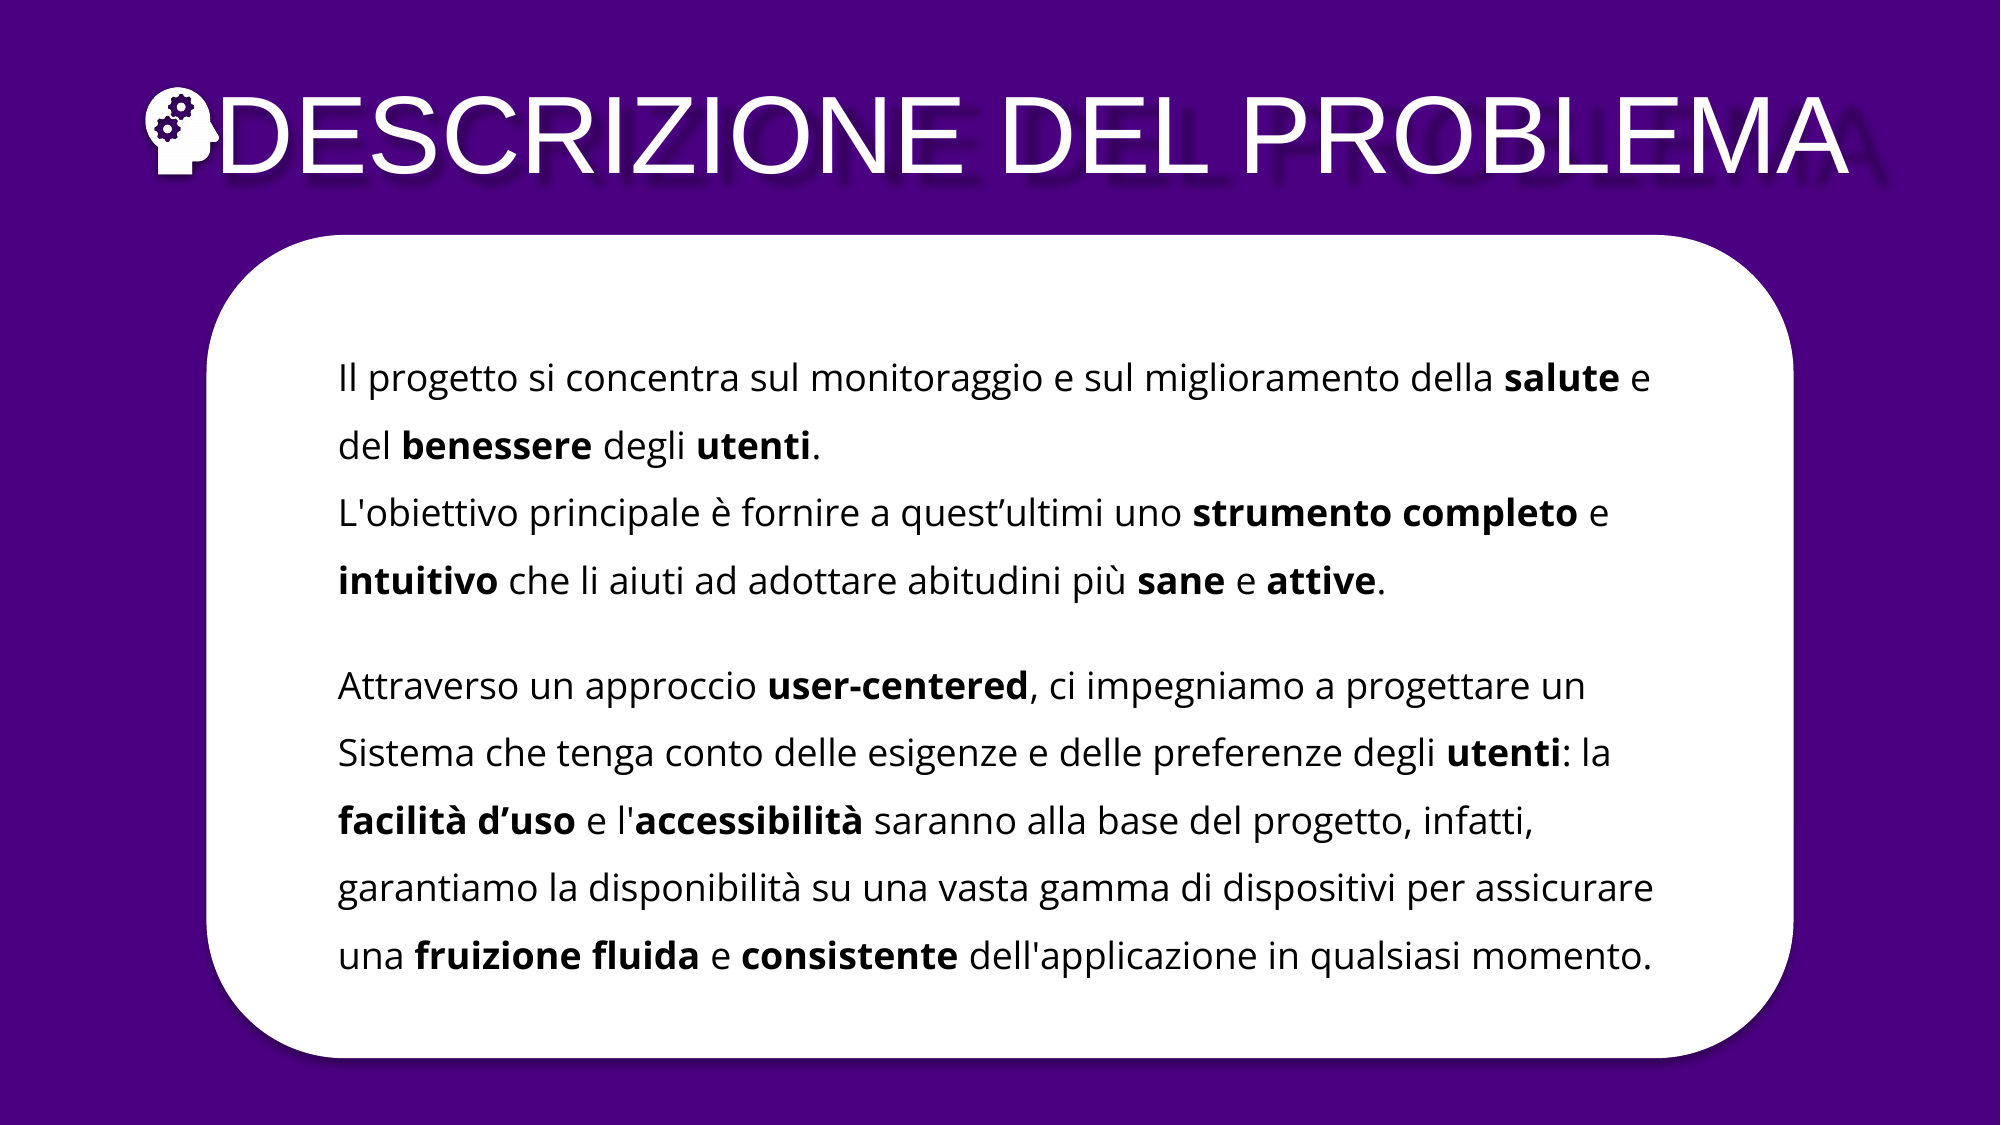

# DESCRIZIONE DEL PROBLEMA

Il progetto si concentra sul monitoraggio e sul miglioramento della salute e del benessere degli utenti.
L'obiettivo principale è fornire a quest’ultimi uno strumento completo e intuitivo che li aiuti ad adottare abitudini più sane e attive.

Attraverso un approccio user-centered, ci impegniamo a progettare un Sistema che tenga conto delle esigenze e delle preferenze degli utenti: la facilità d’uso e l'accessibilità saranno alla base del progetto, infatti, garantiamo la disponibilità su una vasta gamma di dispositivi per assicurare una fruizione fluida e consistente dell'applicazione in qualsiasi momento.